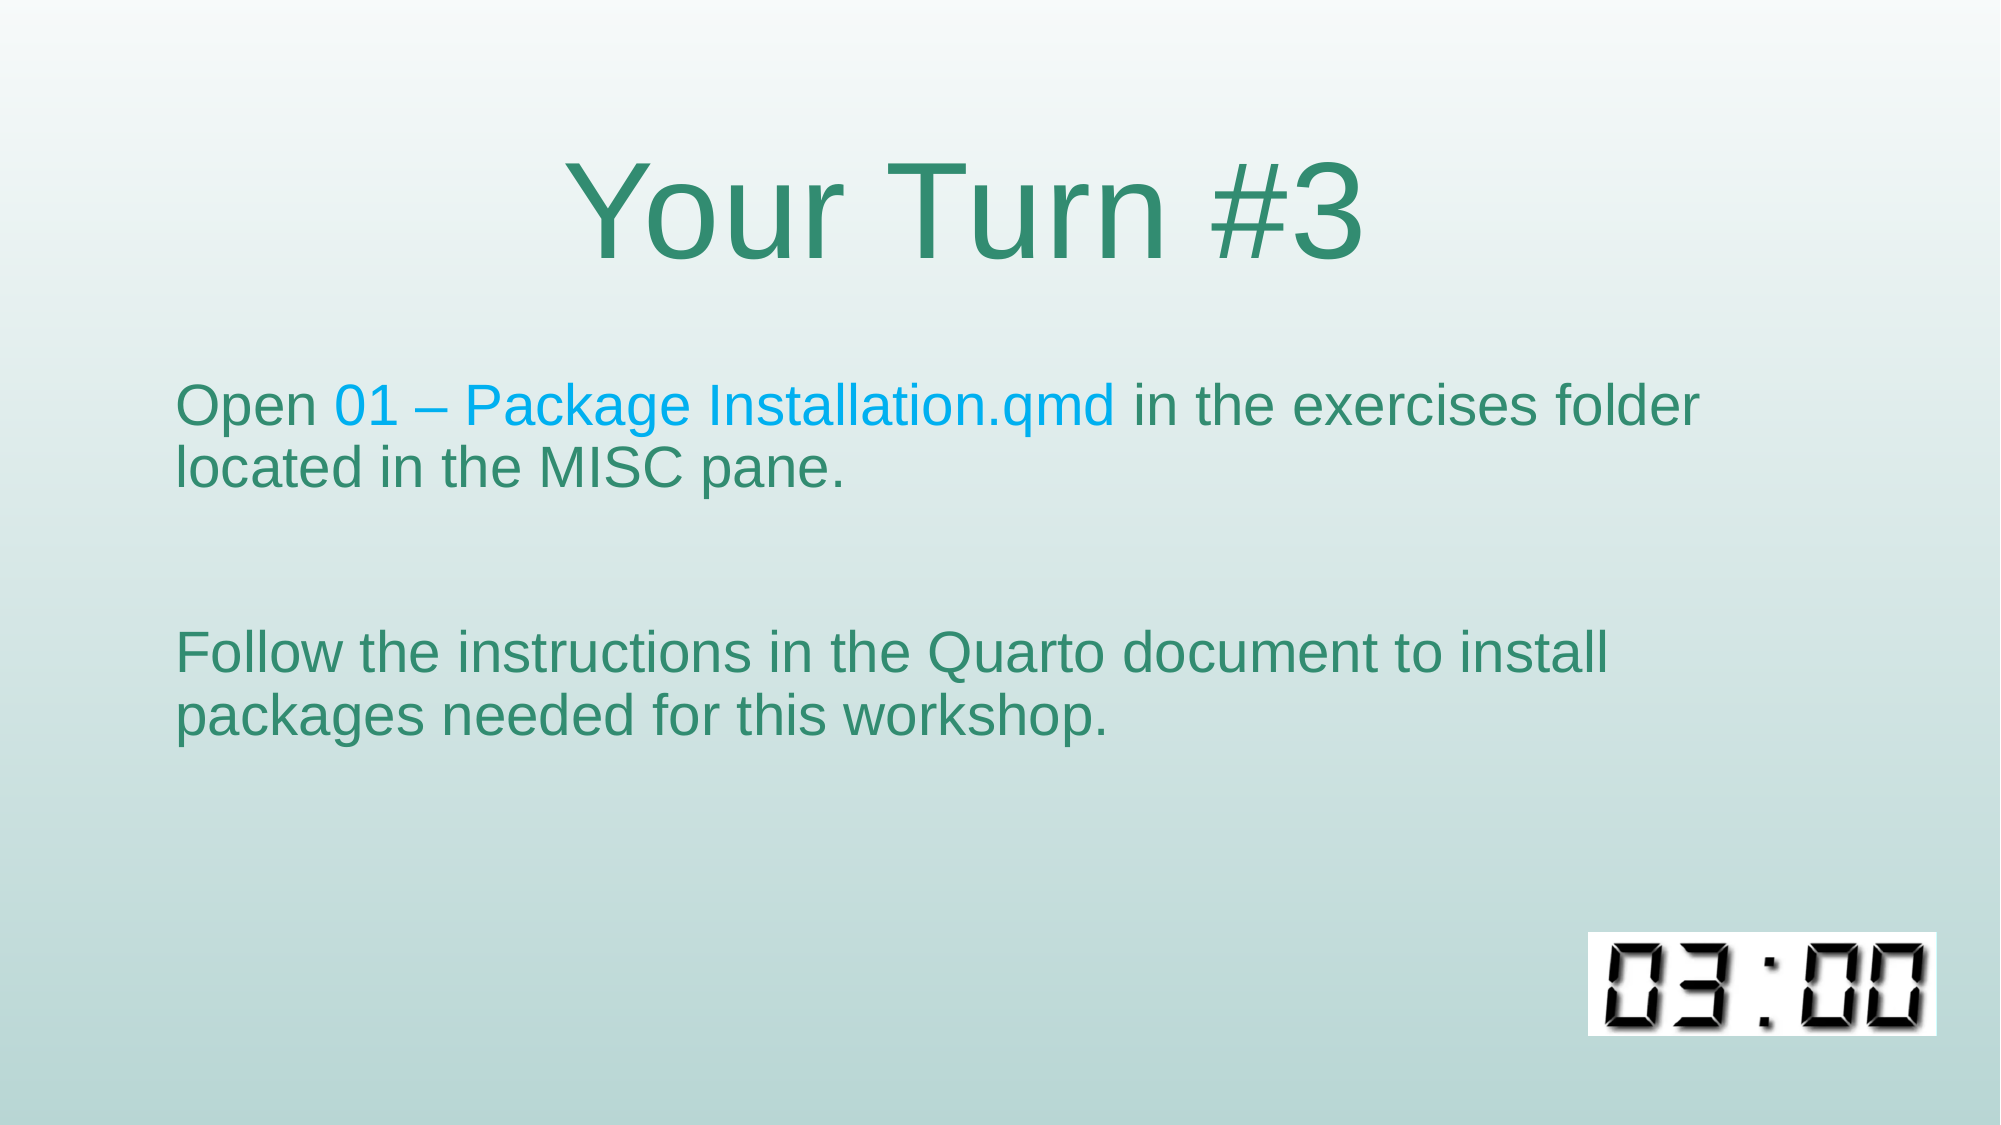

# Your Turn #3
Open 01 – Package Installation.qmd in the exercises folder located in the MISC pane.

Follow the instructions in the Quarto document to install packages needed for this workshop.